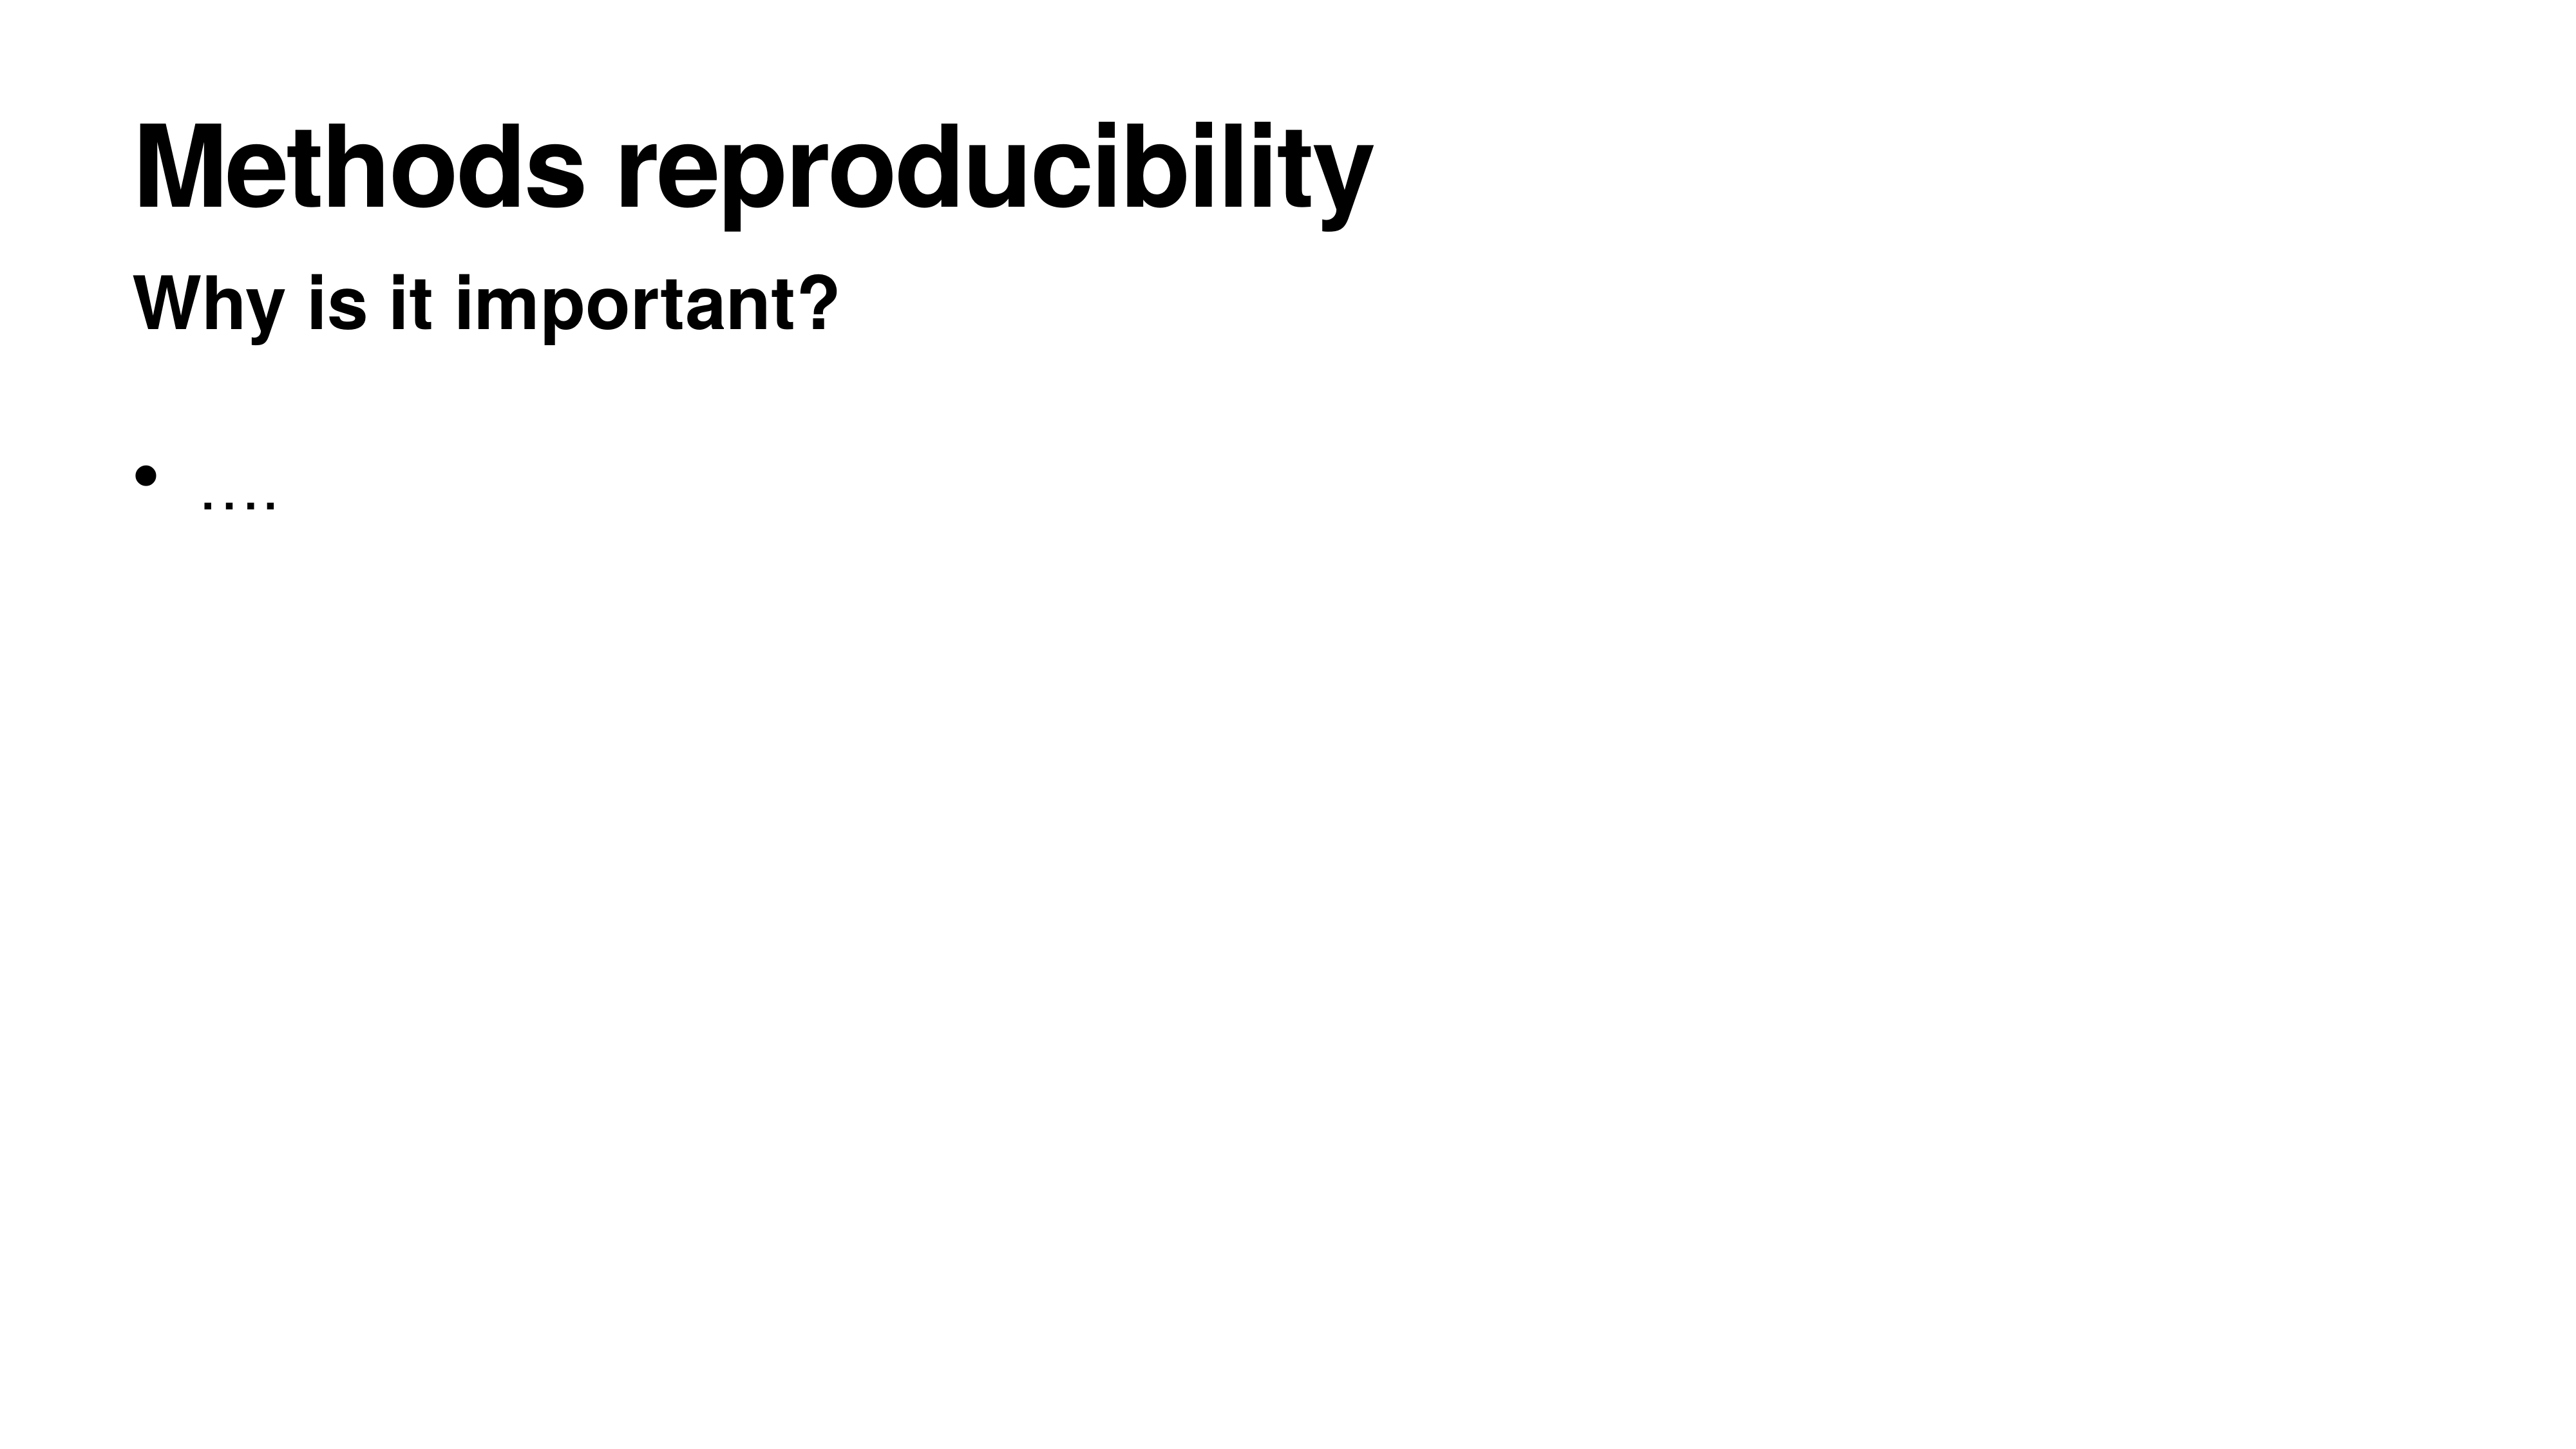

# Methods reproducibility
Why is it important?
….